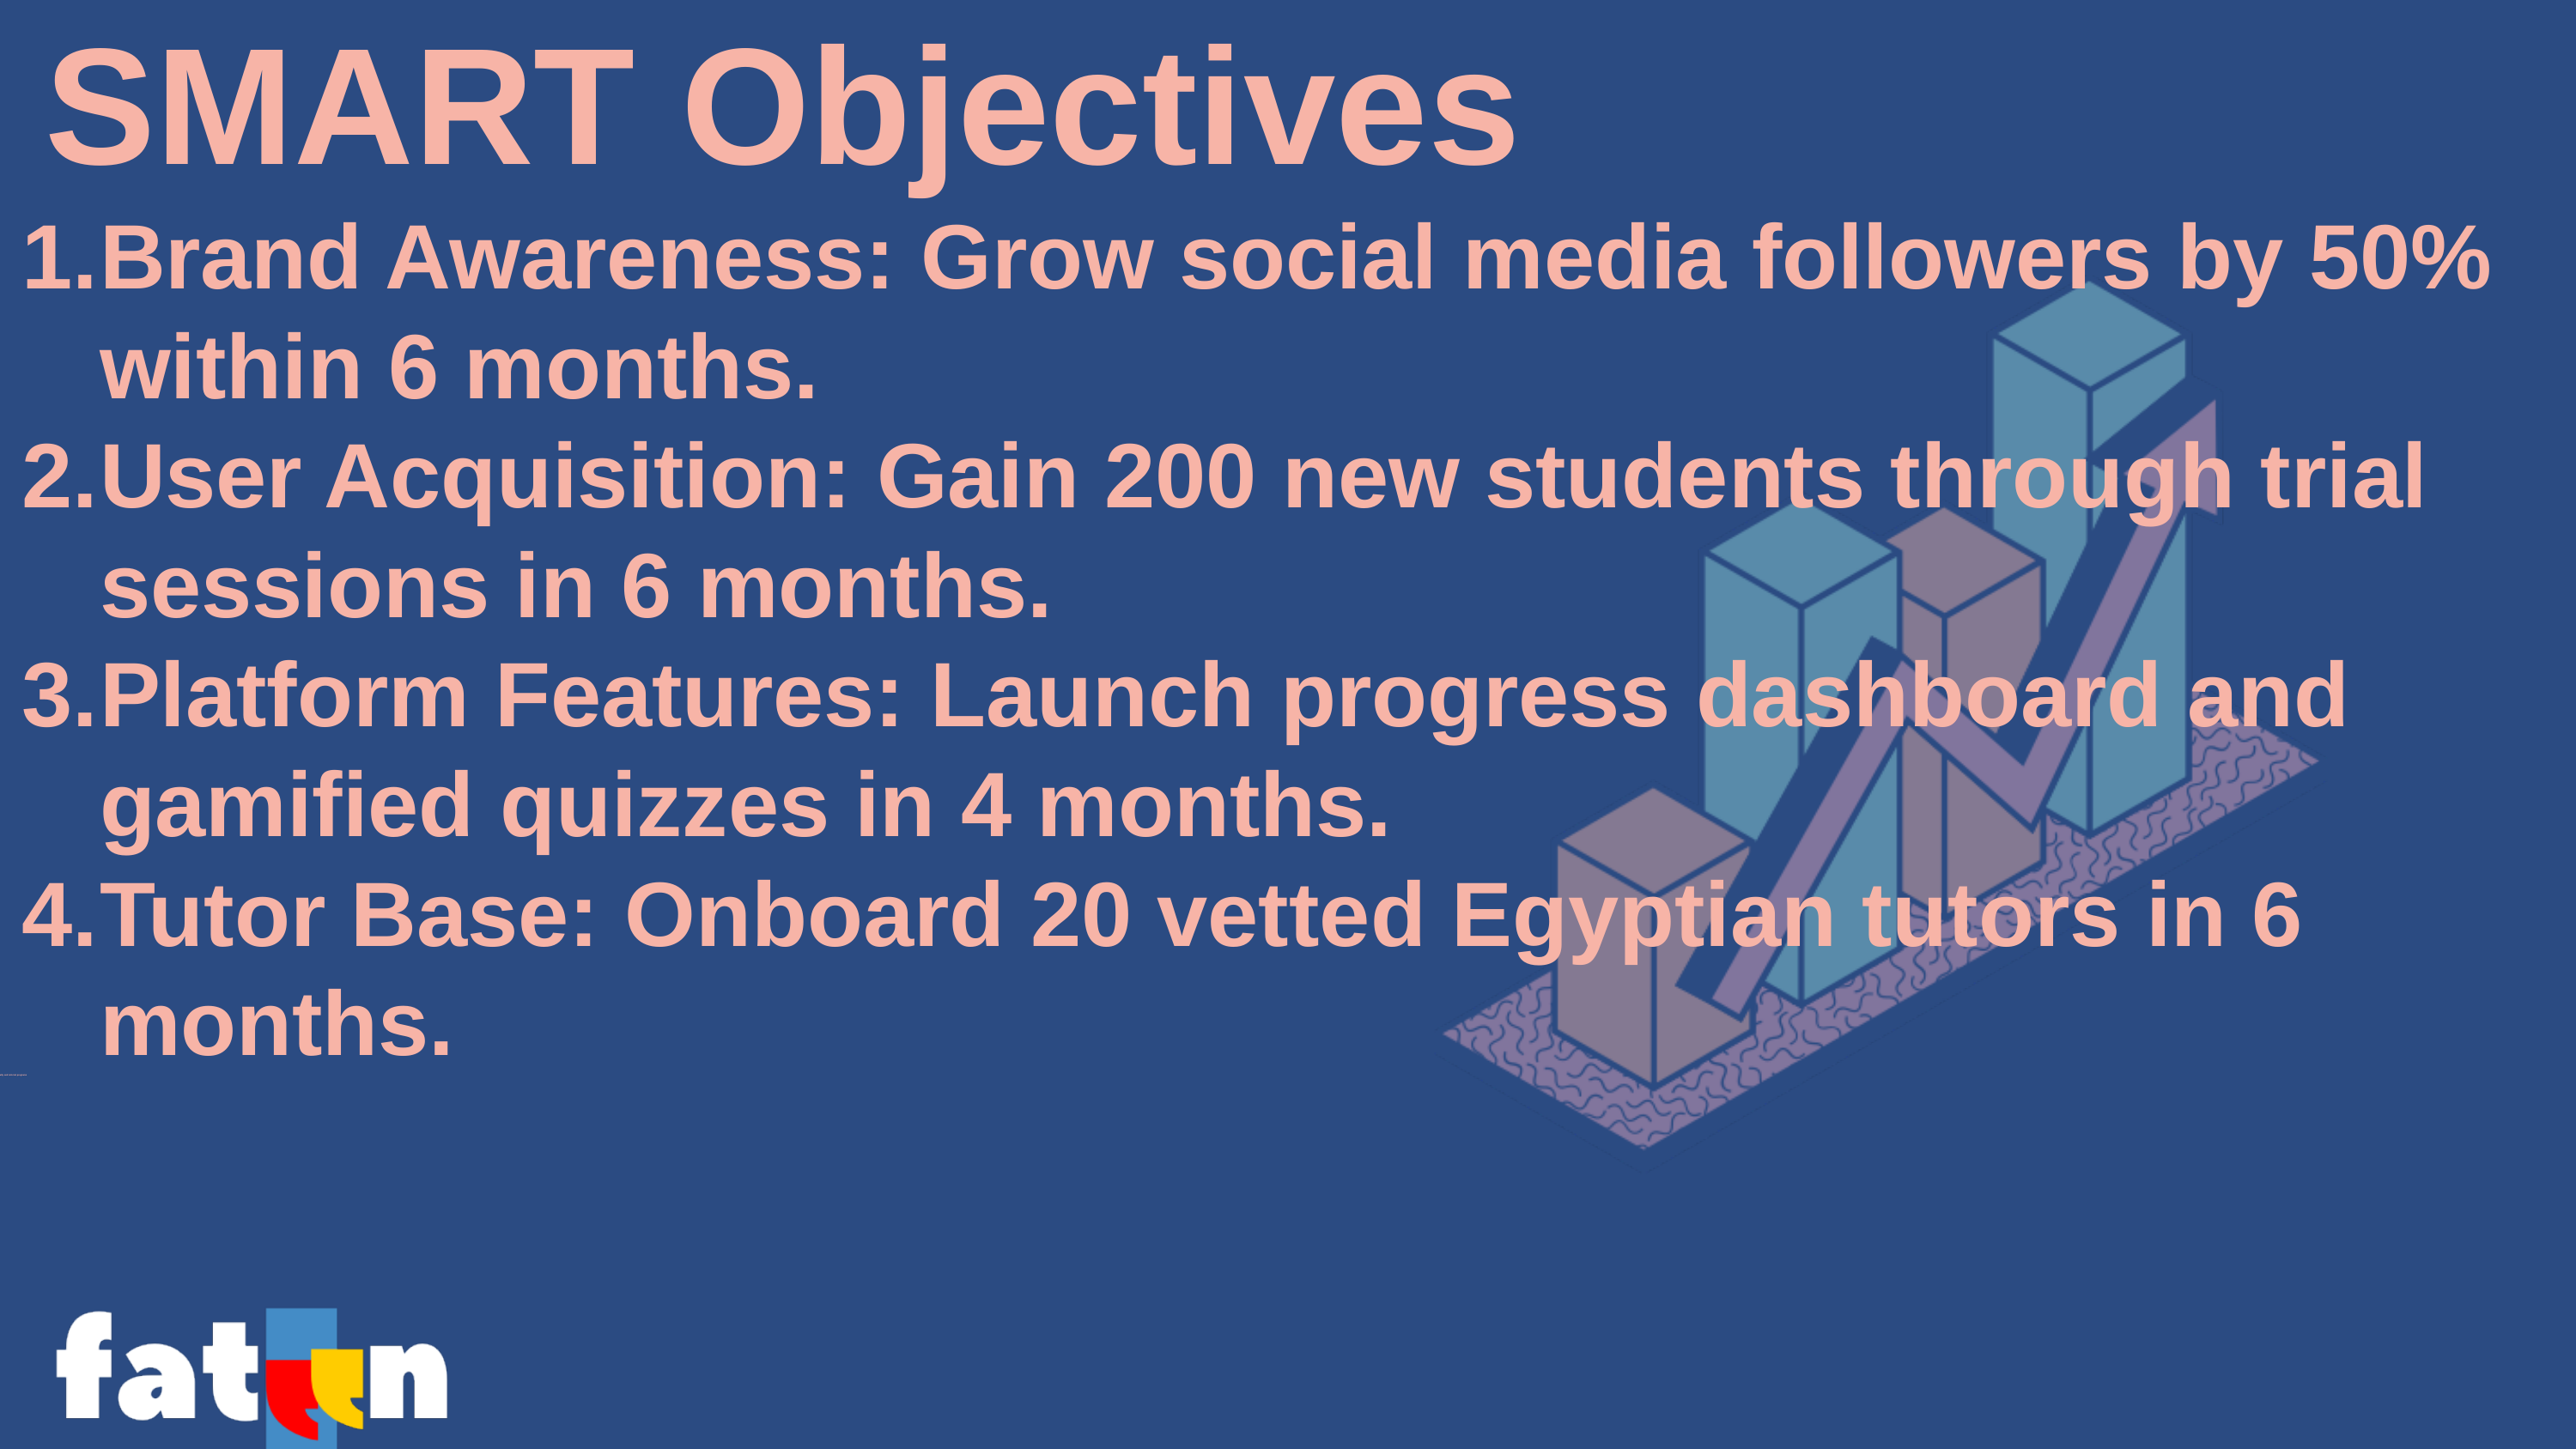

: SMART Objectives
Brand Awareness: Grow social media followers by 50% within 6 months.
User Acquisition: Gain 200 new students through trial sessions in 6 months.
Platform Features: Launch progress dashboard and gamified quizzes in 4 months.
Tutor Base: Onboard 20 vetted Egyptian tutors in 6 months.
Retention Rate: Achieve 70% student retention via loyalty and referral programs